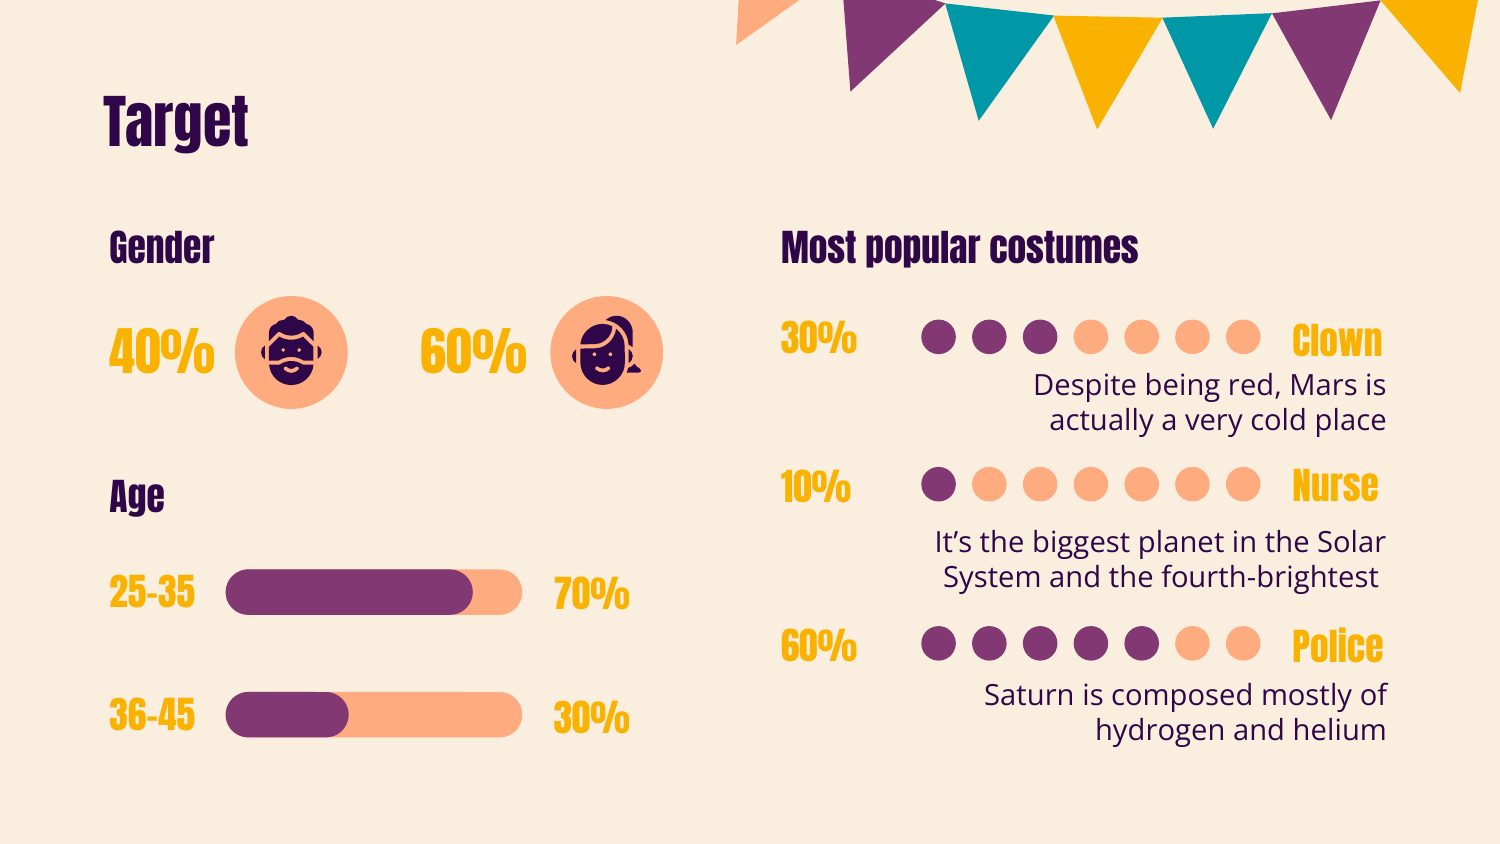

# Target
Gender
Most popular costumes

30%
Clown
40%
60%

Despite being red, Mars is actually a very cold place
Nurse
10%
Age

It’s the biggest planet in the Solar System and the fourth-brightest
25-35
70%

60%
Police

Saturn is composed mostly of hydrogen and helium
36-45
30%